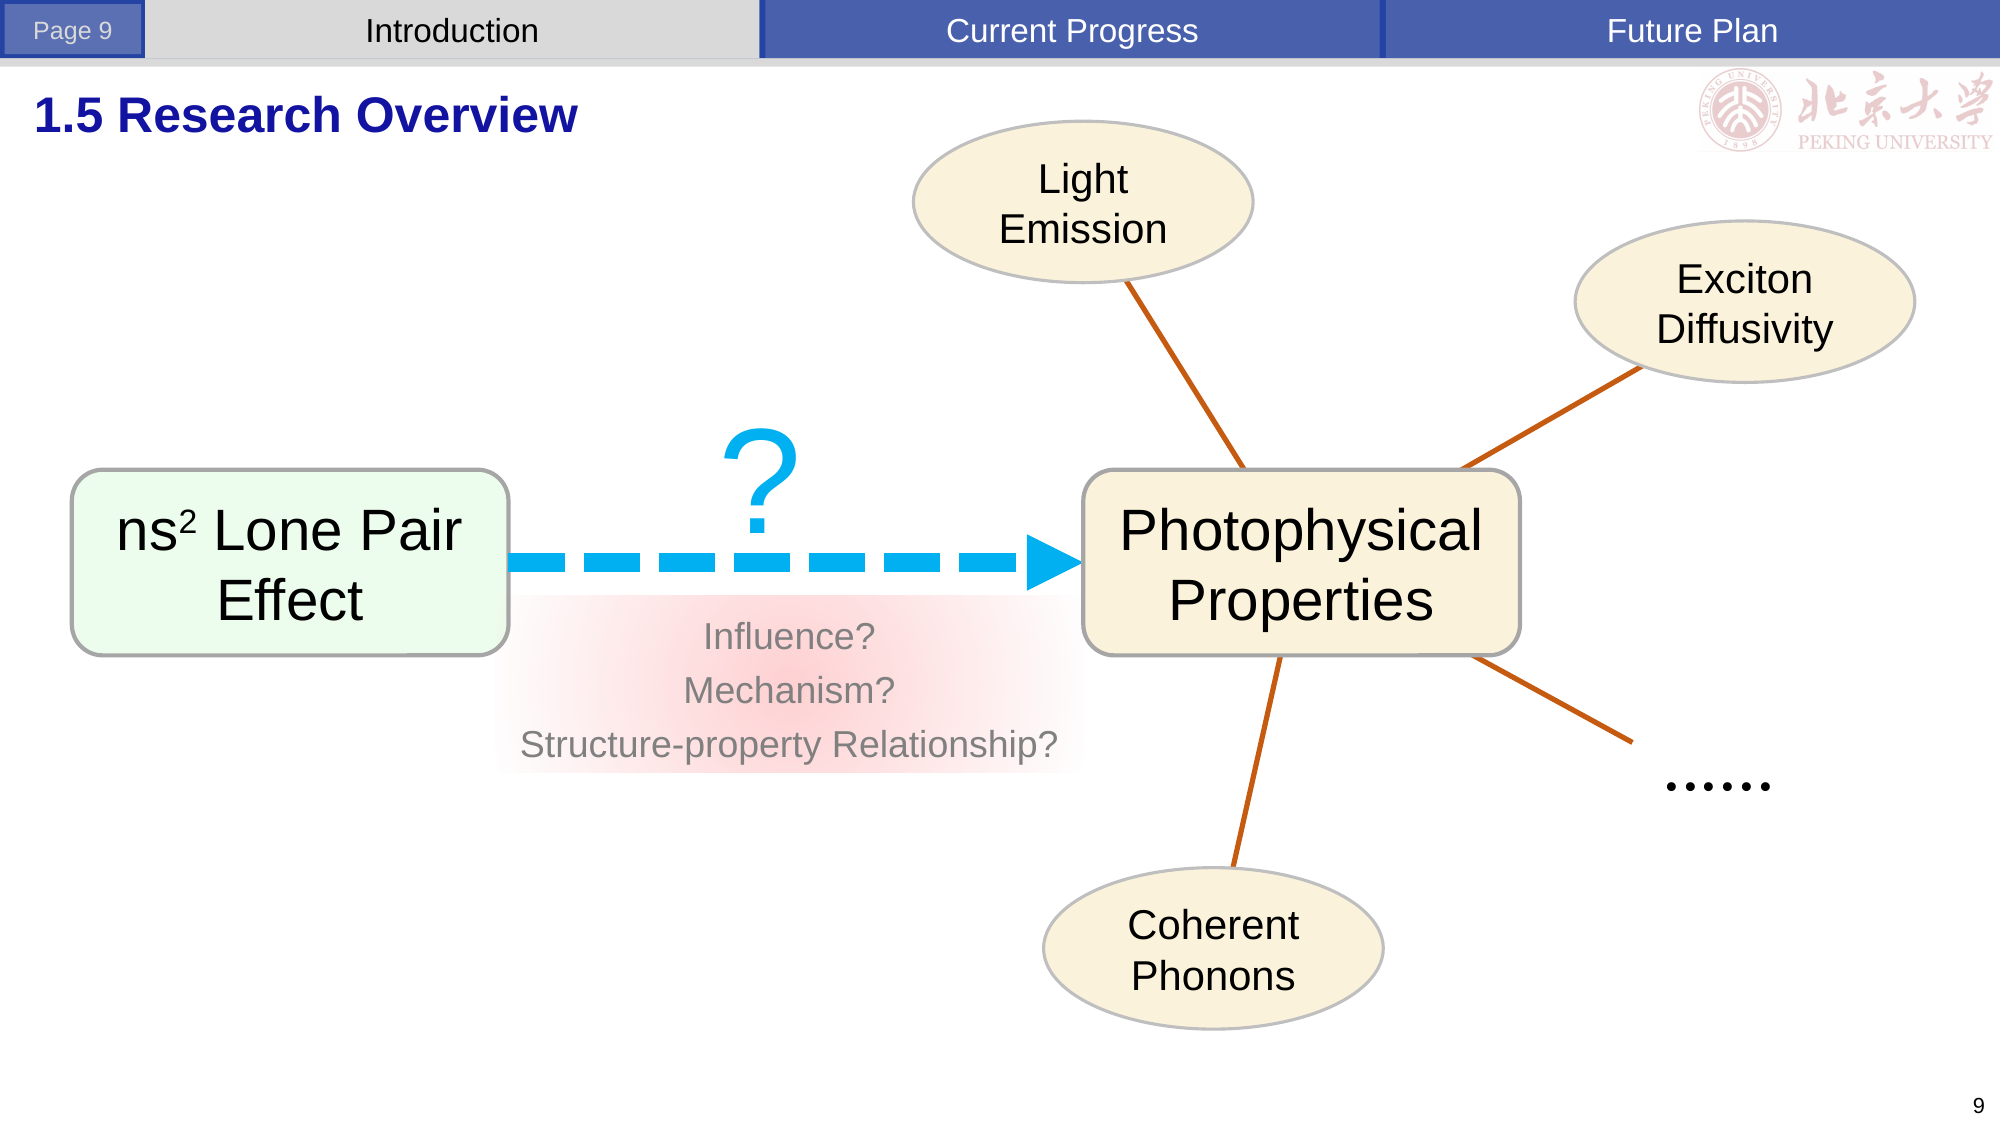

# 1.5 Research Overview
Light Emission
Exciton
Diffusivity
?
ns2 Lone Pair
Effect
Photophysical Properties
Influence?
Mechanism?
Structure-property Relationship?
......
Coherent Phonons